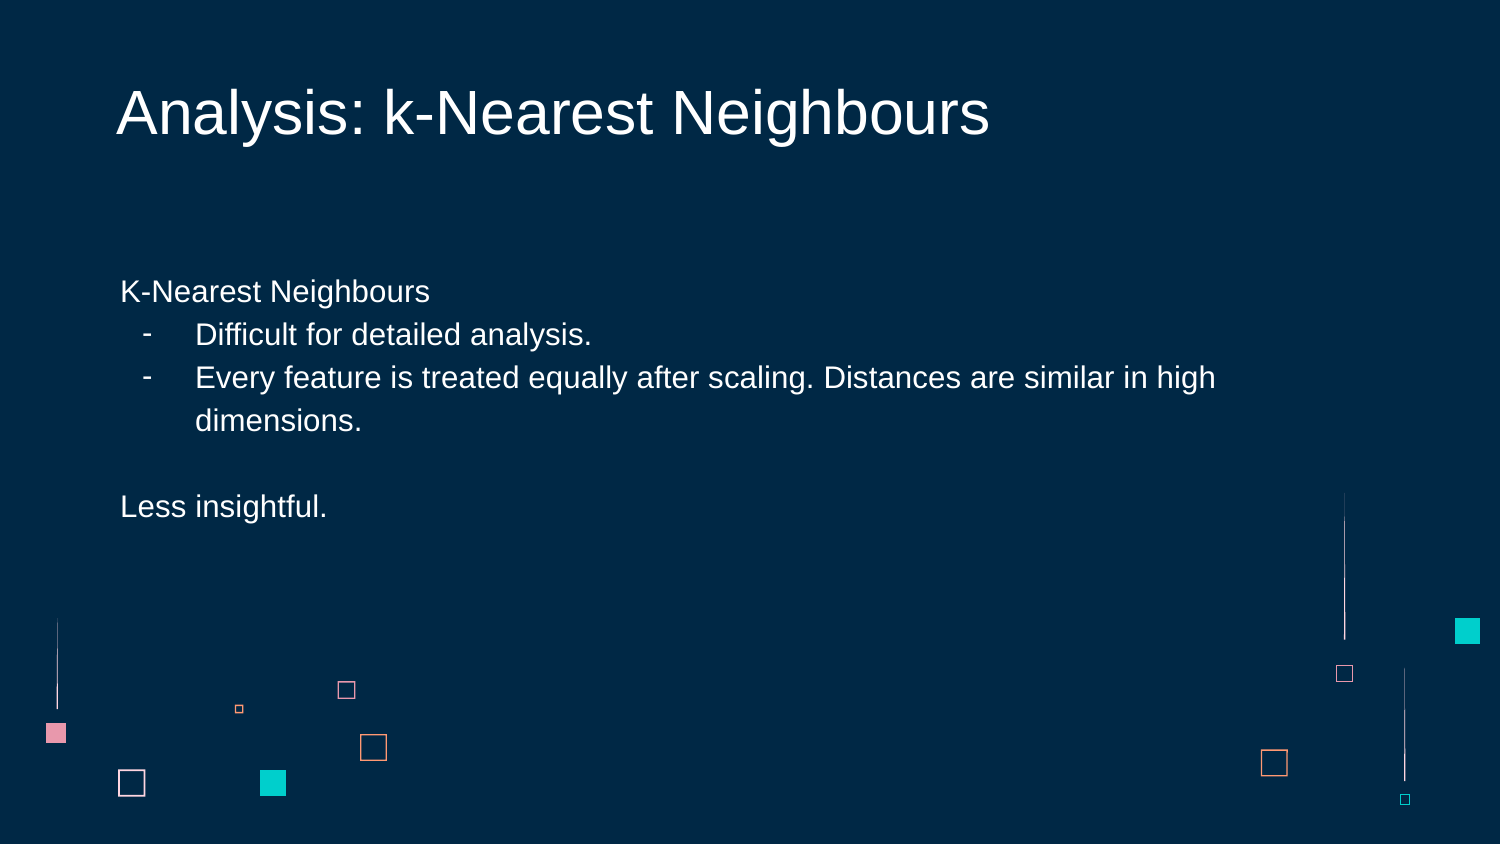

# Analysis: k-Nearest Neighbours
K-Nearest Neighbours
Difficult for detailed analysis.
Every feature is treated equally after scaling. Distances are similar in high dimensions.

Less insightful.